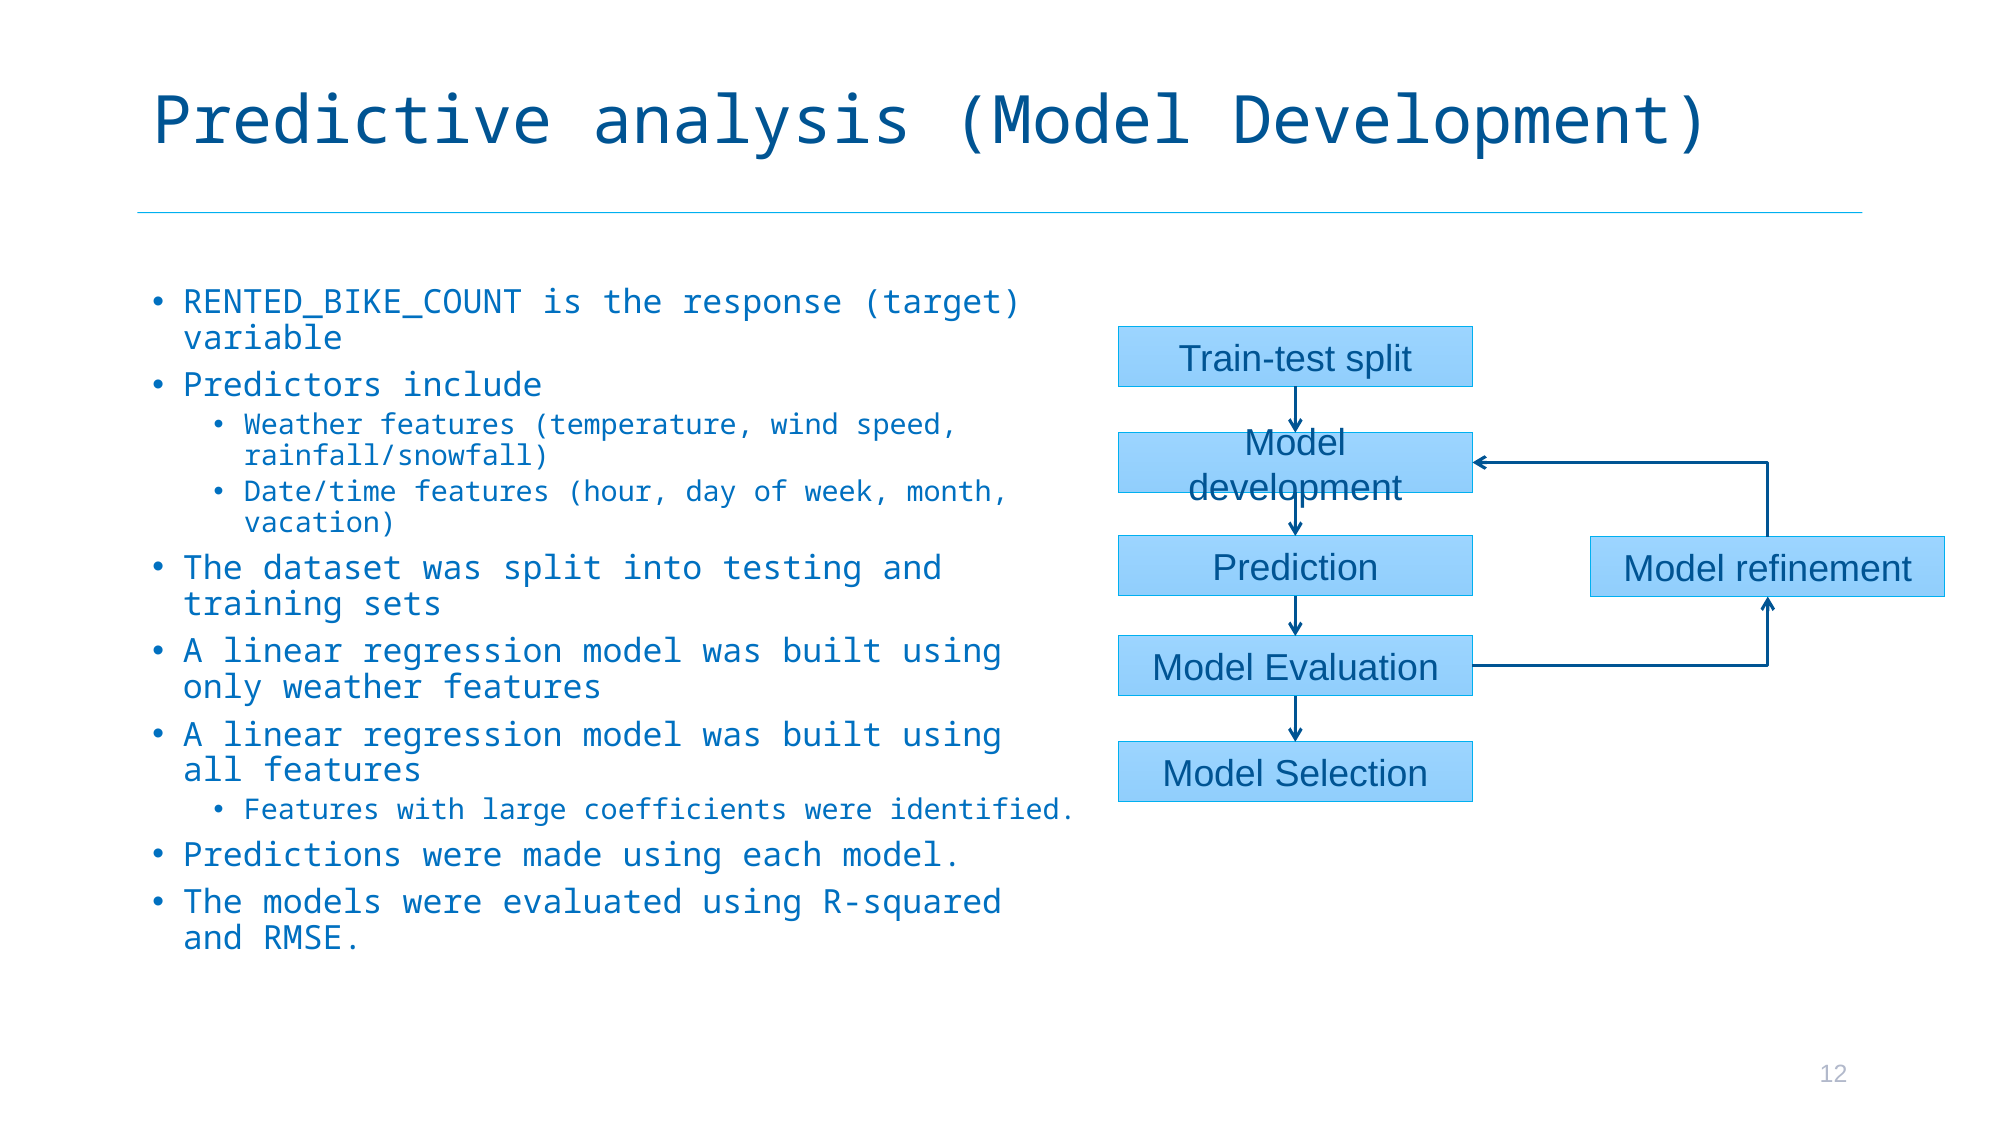

# Predictive analysis (Model Development)
RENTED_BIKE_COUNT is the response (target) variable
Predictors include
Weather features (temperature, wind speed, rainfall/snowfall)
Date/time features (hour, day of week, month, vacation)
The dataset was split into testing and training sets
A linear regression model was built using only weather features
A linear regression model was built using all features
Features with large coefficients were identified.
Predictions were made using each model.
The models were evaluated using R-squared and RMSE.
Train-test split
Model development
Prediction
Model refinement
Model Evaluation
Model Selection
12